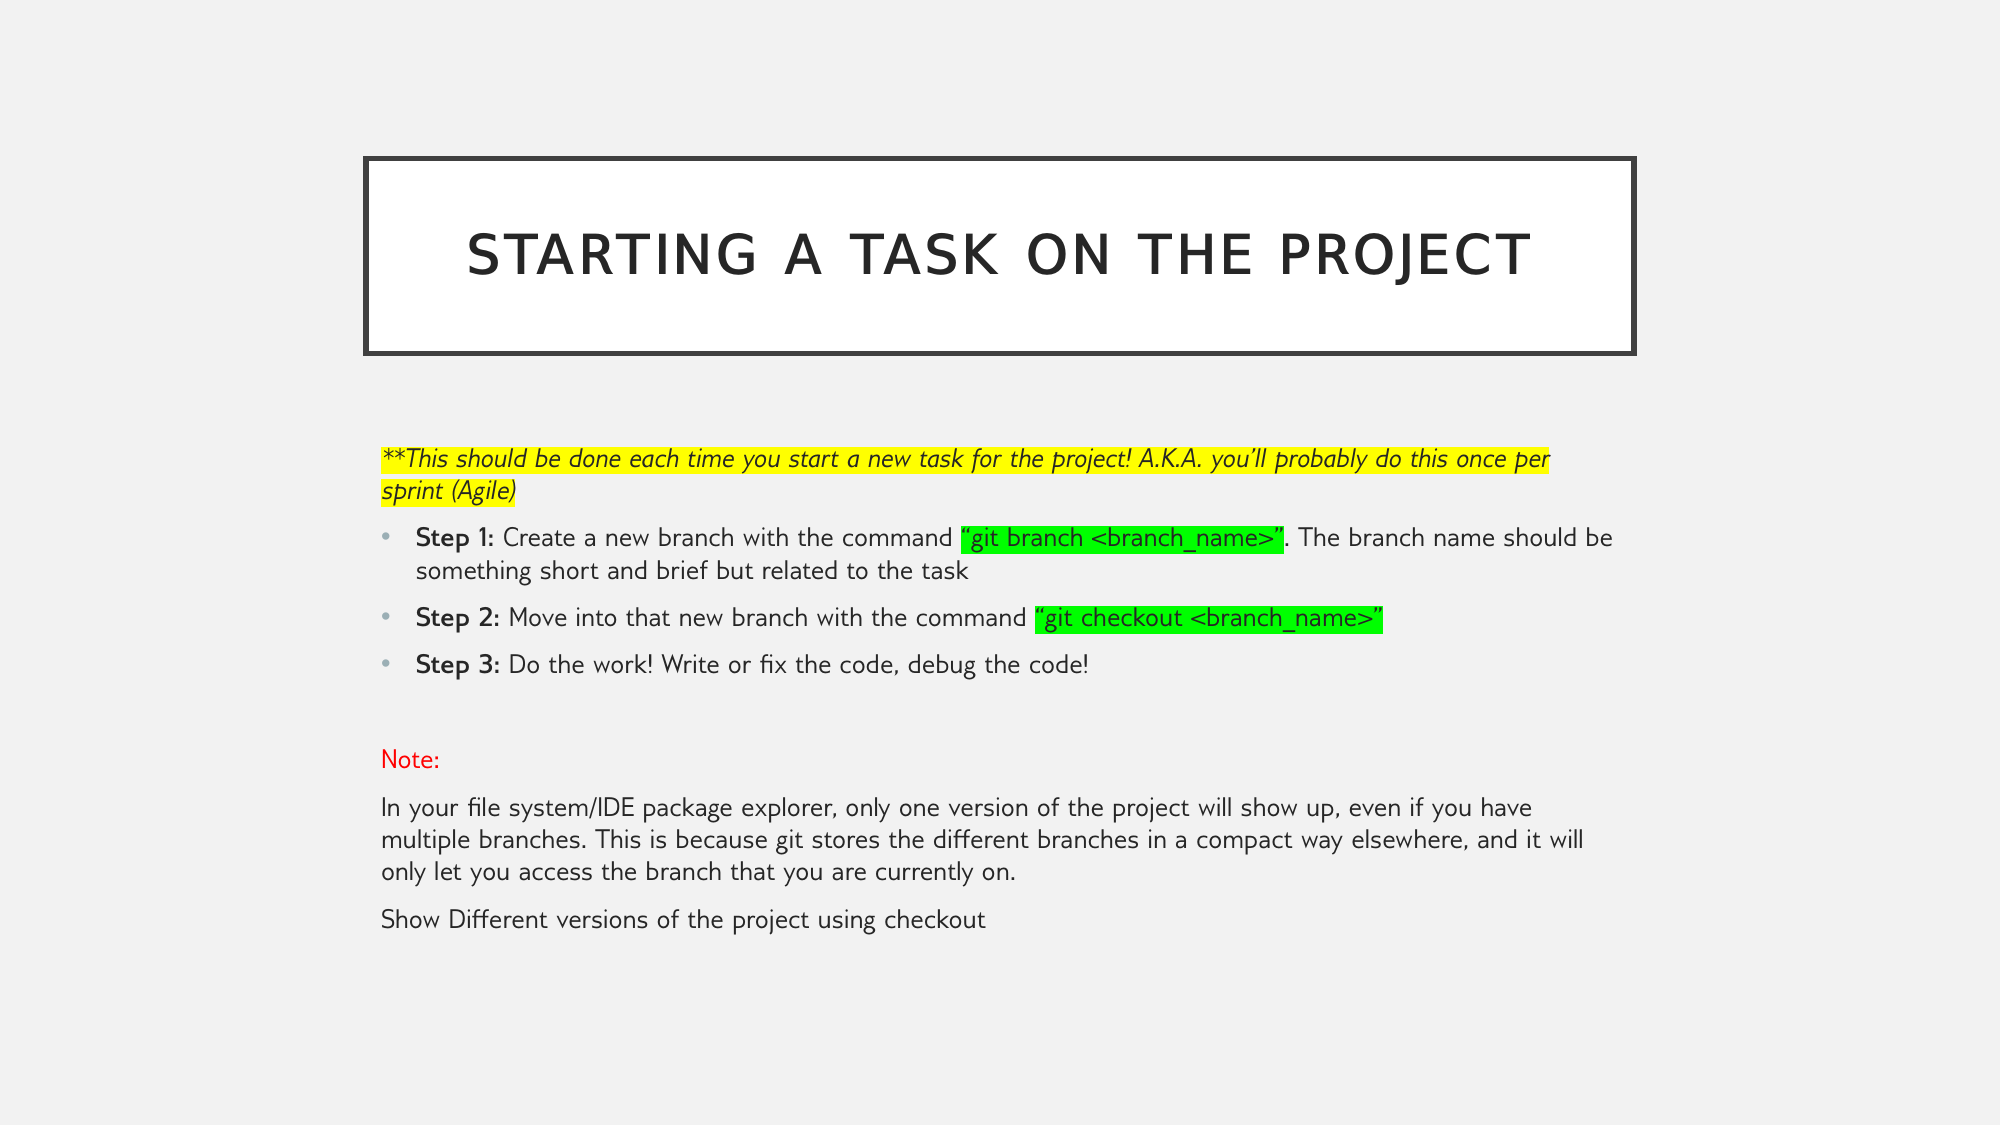

# Starting a Task on the Project
**This should be done each time you start a new task for the project! A.K.A. you’ll probably do this once per sprint (Agile)
Step 1: Create a new branch with the command “git branch <branch_name>”. The branch name should be something short and brief but related to the task
Step 2: Move into that new branch with the command “git checkout <branch_name>”
Step 3: Do the work! Write or fix the code, debug the code!

Note:
In your file system/IDE package explorer, only one version of the project will show up, even if you have multiple branches. This is because git stores the different branches in a compact way elsewhere, and it will only let you access the branch that you are currently on.
Show Different versions of the project using checkout